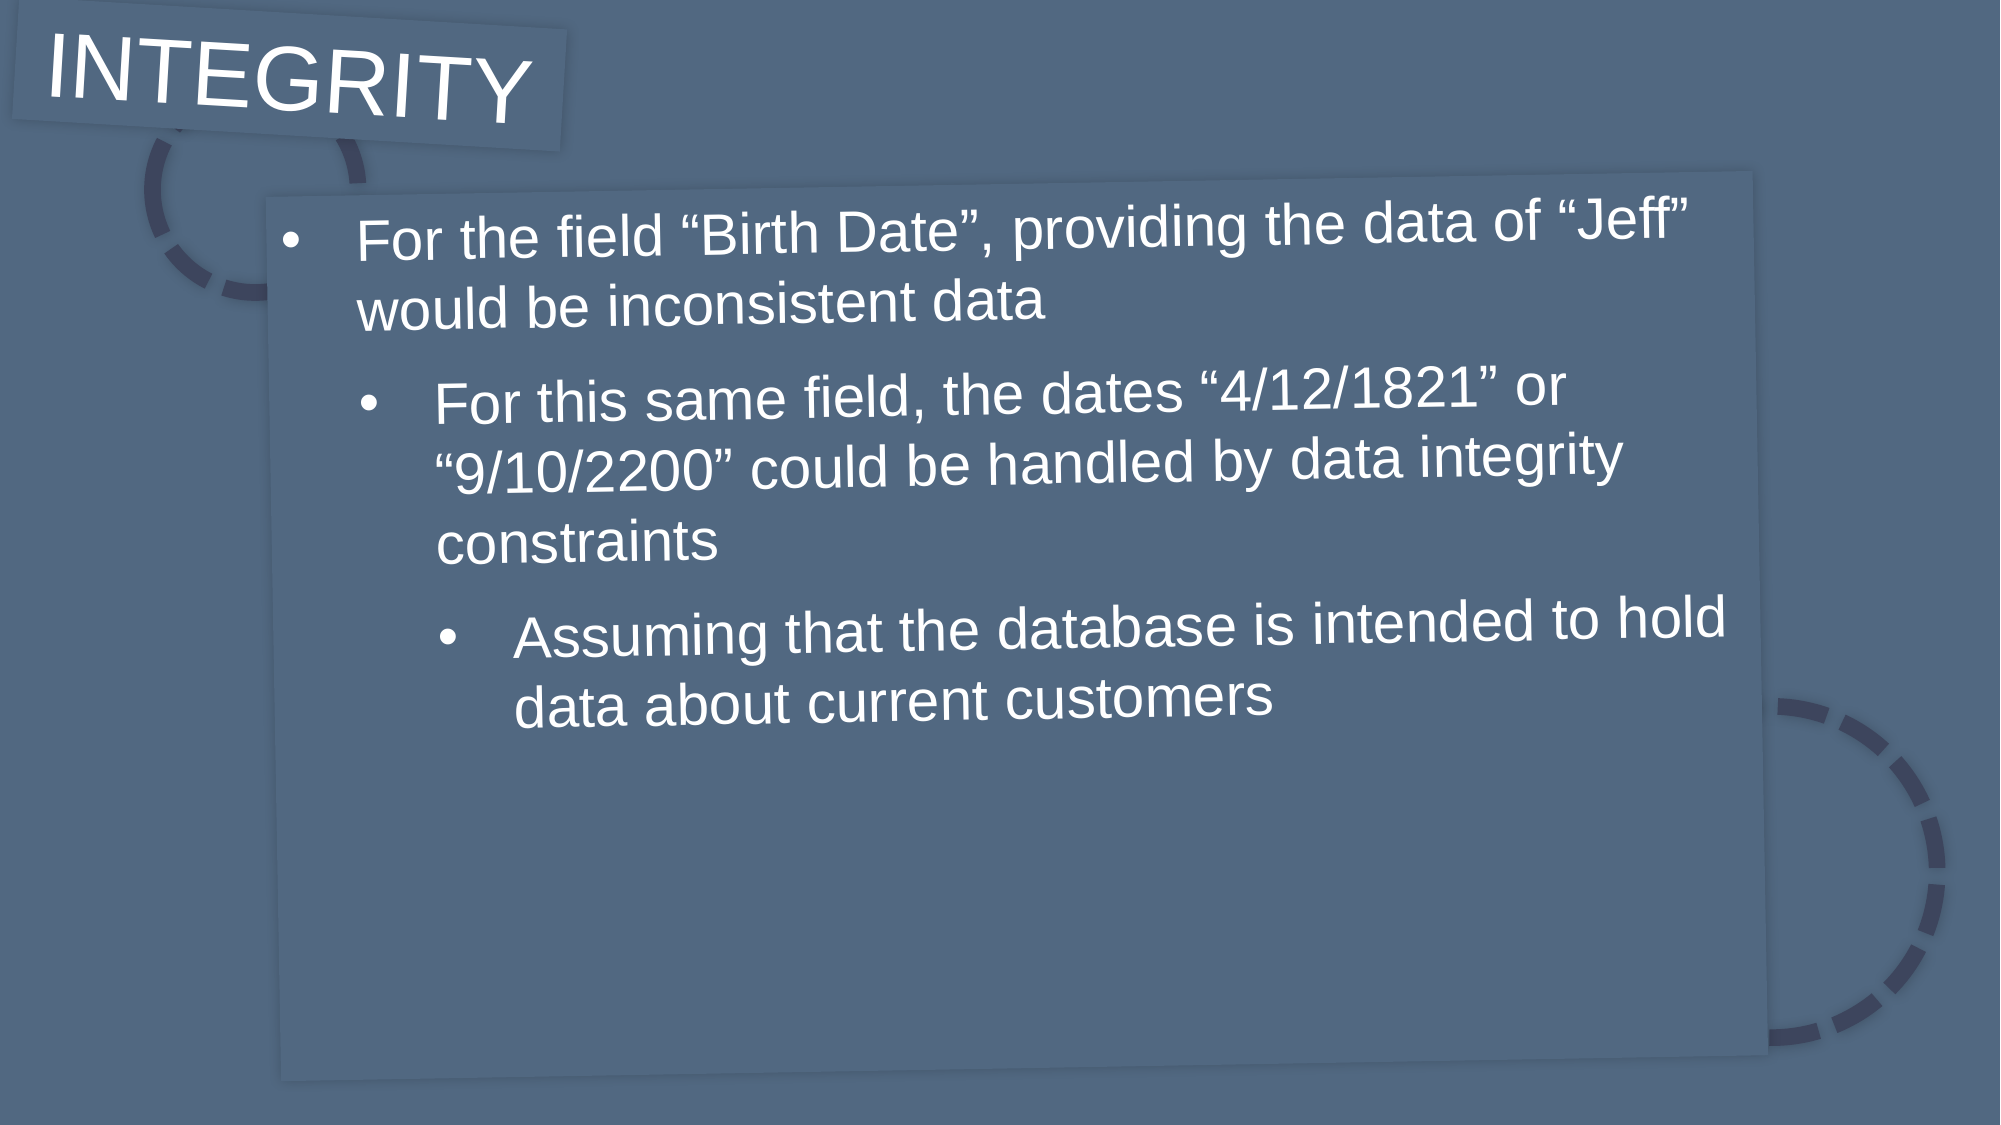

INTEGRITY

For the field “Birth Date”, providing the data of “Jeff” would be inconsistent data
For this same field, the dates “4/12/1821” or “9/10/2200” could be handled by data integrity constraints
Assuming that the database is intended to hold data about current customers